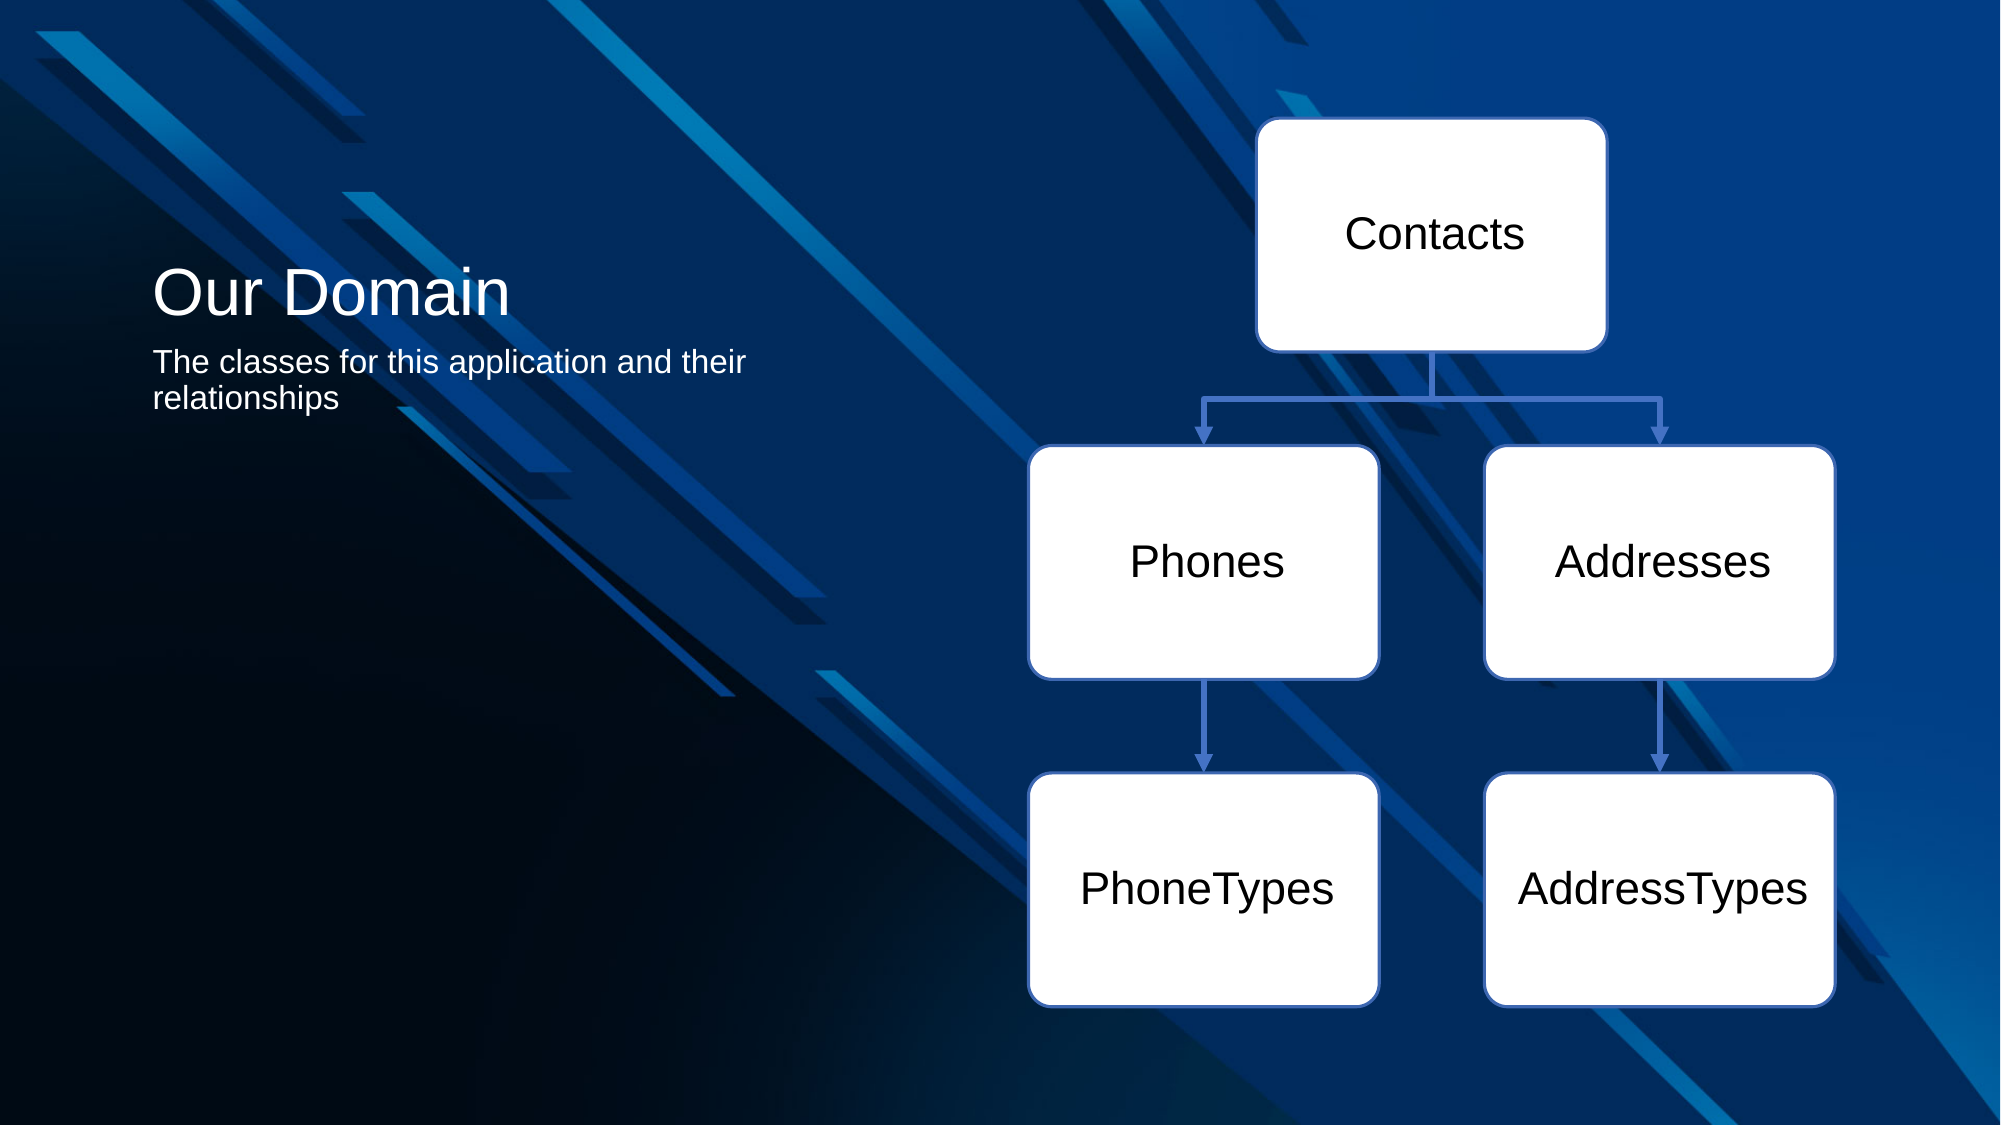

# Our Domain
Contacts
Phones
PhoneTypes
Addresses
AddressTypes
The classes for this application and their relationships